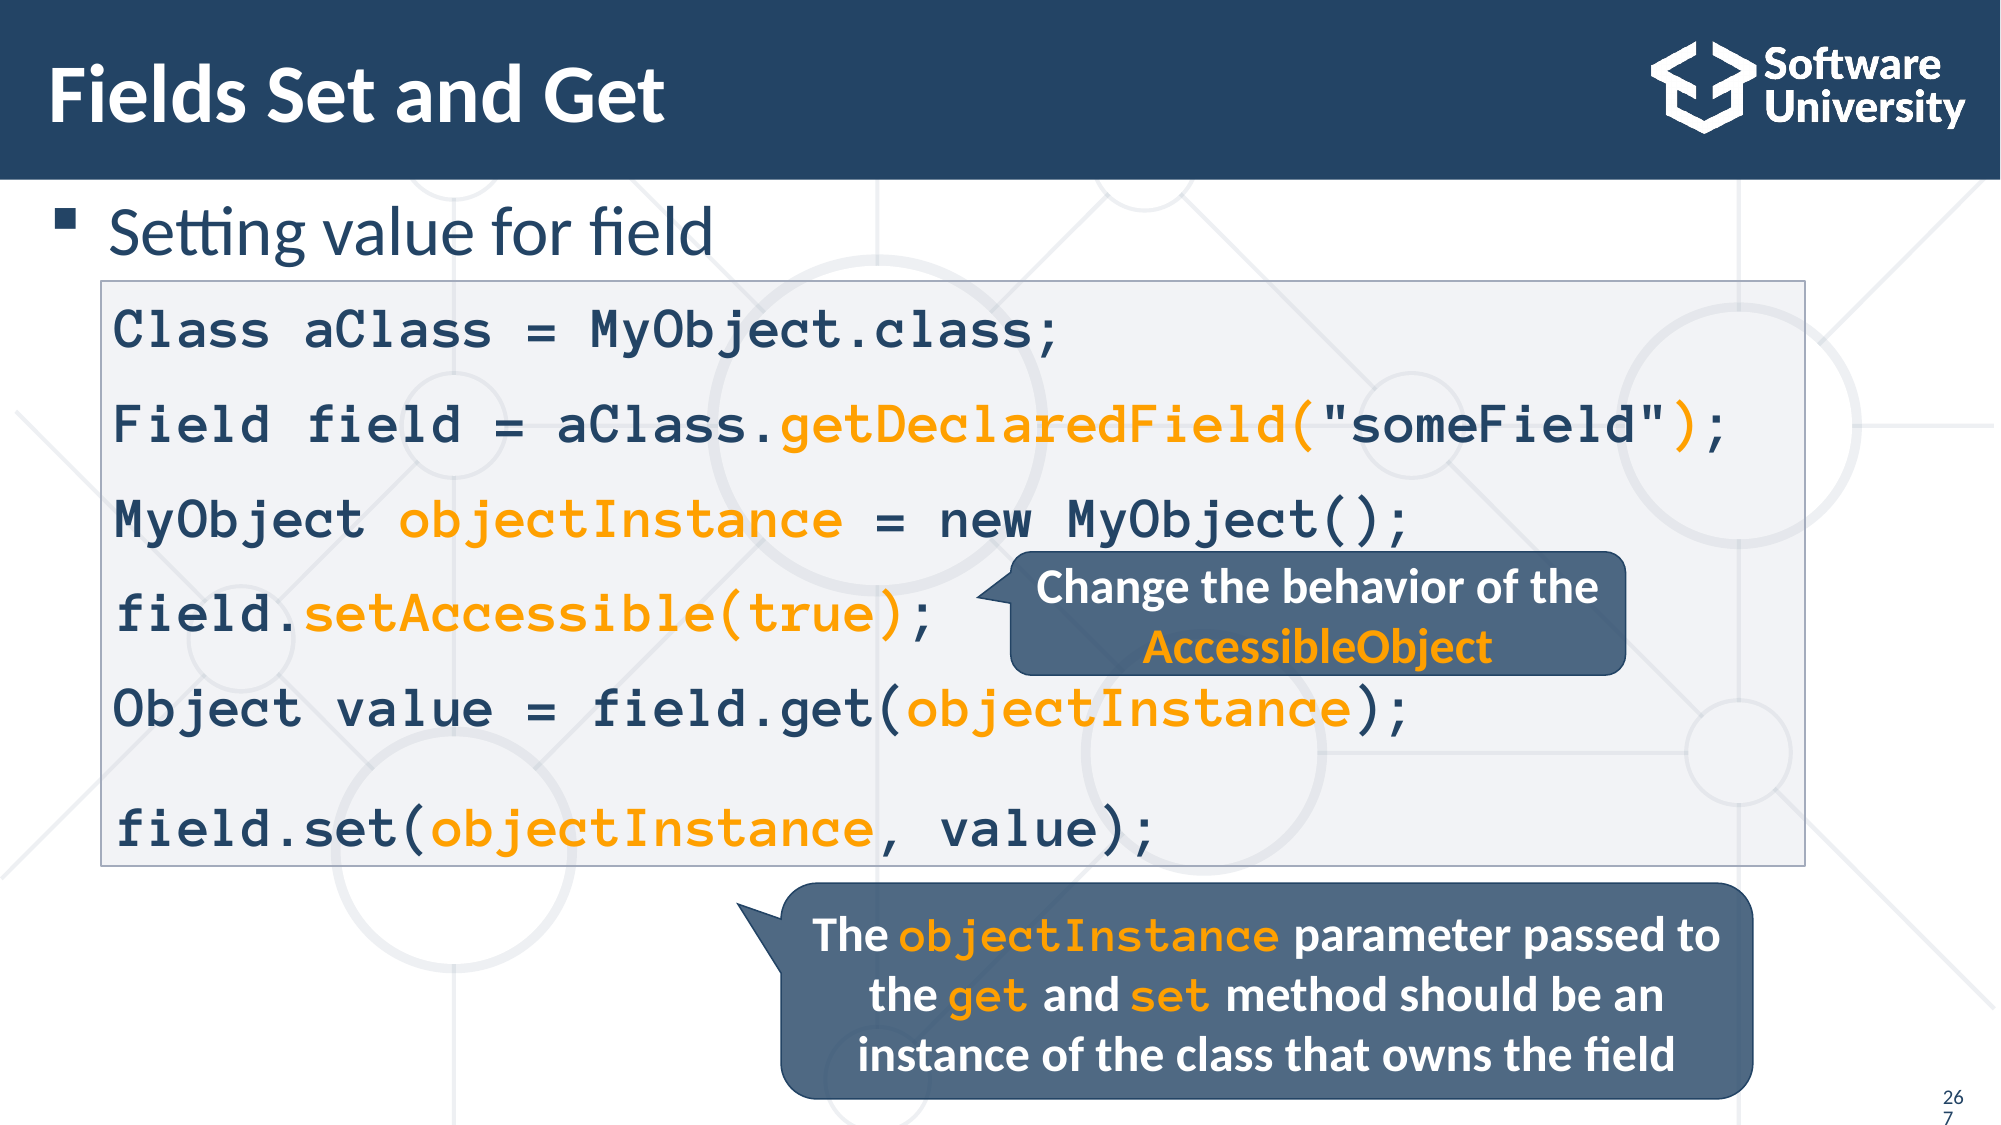

# Fields Set and Get
Setting value for field
Class aClass = MyObject.class;
Field field = aClass.getDeclaredField("someField");
MyObject objectInstance = new MyObject();
field.setAccessible(true);
Object value = field.get(objectInstance);
field.set(objectInstance, value);
Change the behavior of the AccessibleObject
The objectInstance parameter passed to the get and set method should be an instance of the class that owns the field
267